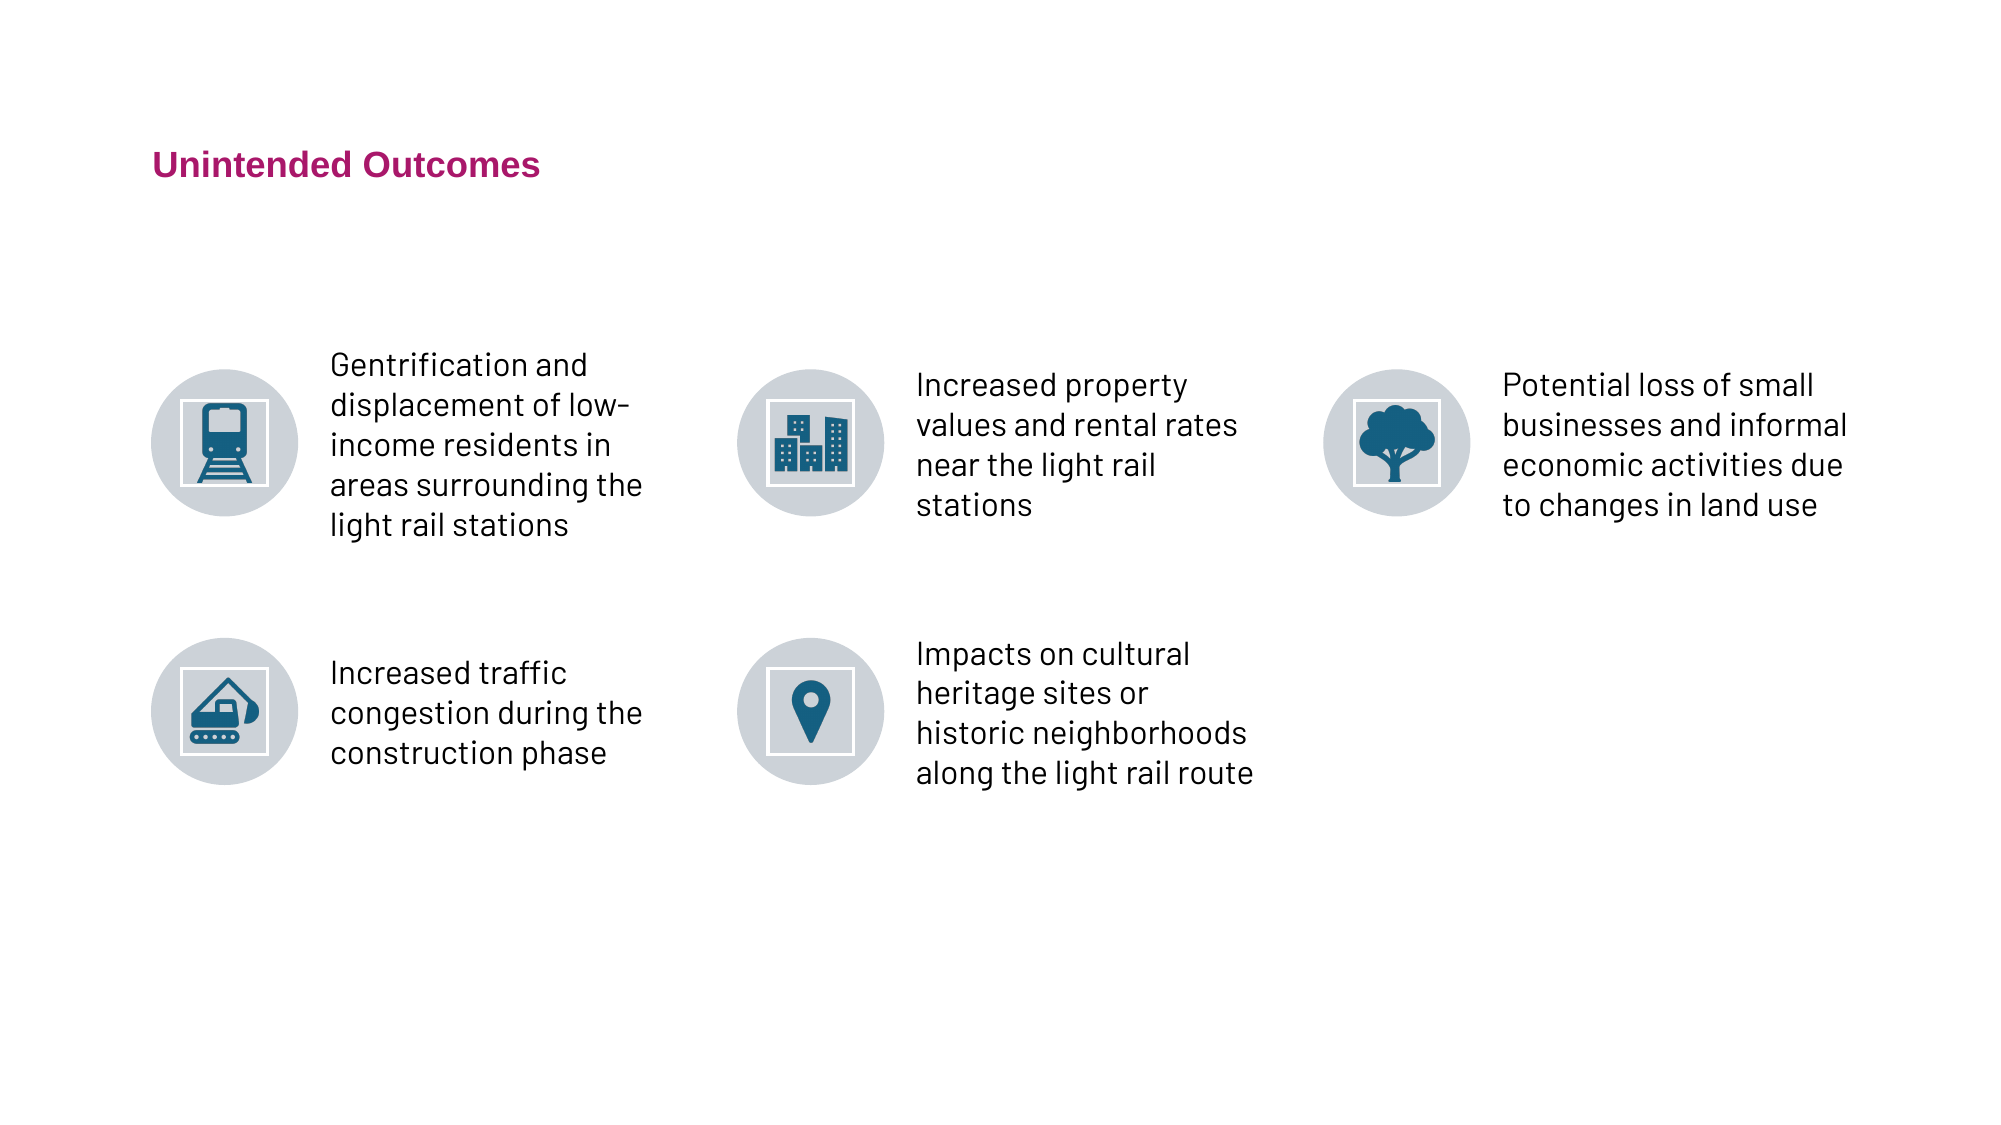

# Unintended Outcomes
Gentrification and displacement of low-income residents in areas surrounding the light rail stations
Increased property values and rental rates near the light rail stations
Potential loss of small businesses and informal economic activities due to changes in land use
Increased traffic congestion during the construction phase
Impacts on cultural heritage sites or historic neighborhoods along the light rail route